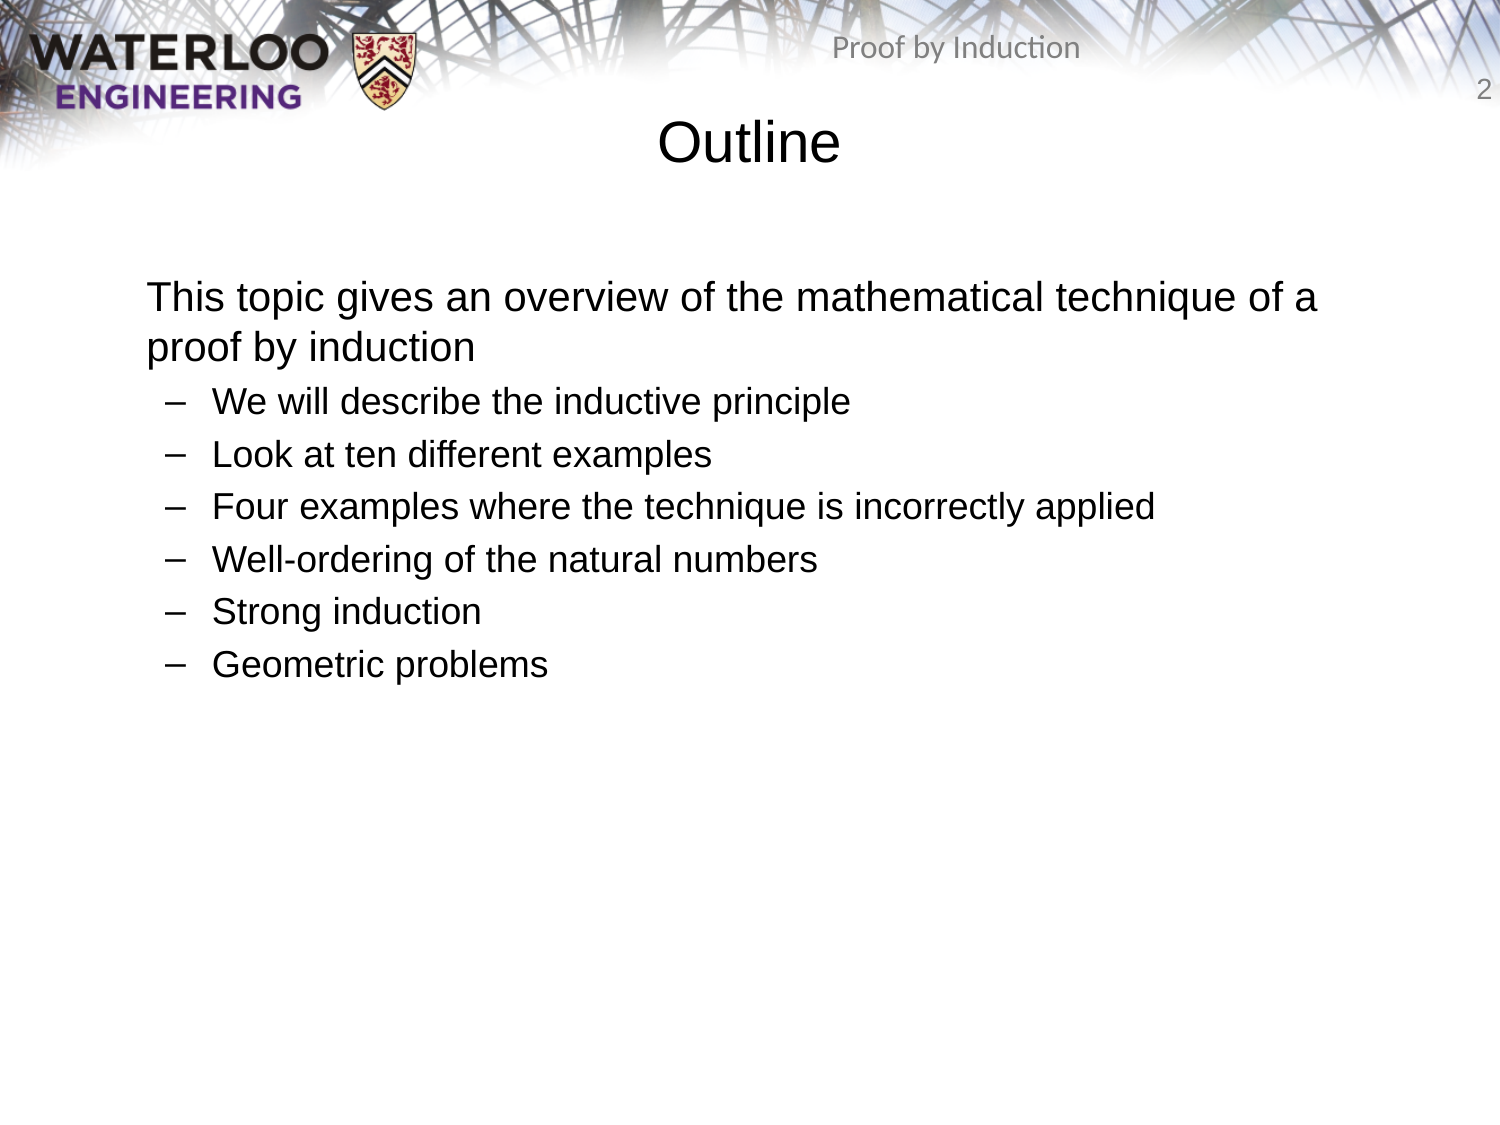

# Outline
	This topic gives an overview of the mathematical technique of a proof by induction
We will describe the inductive principle
Look at ten different examples
Four examples where the technique is incorrectly applied
Well-ordering of the natural numbers
Strong induction
Geometric problems